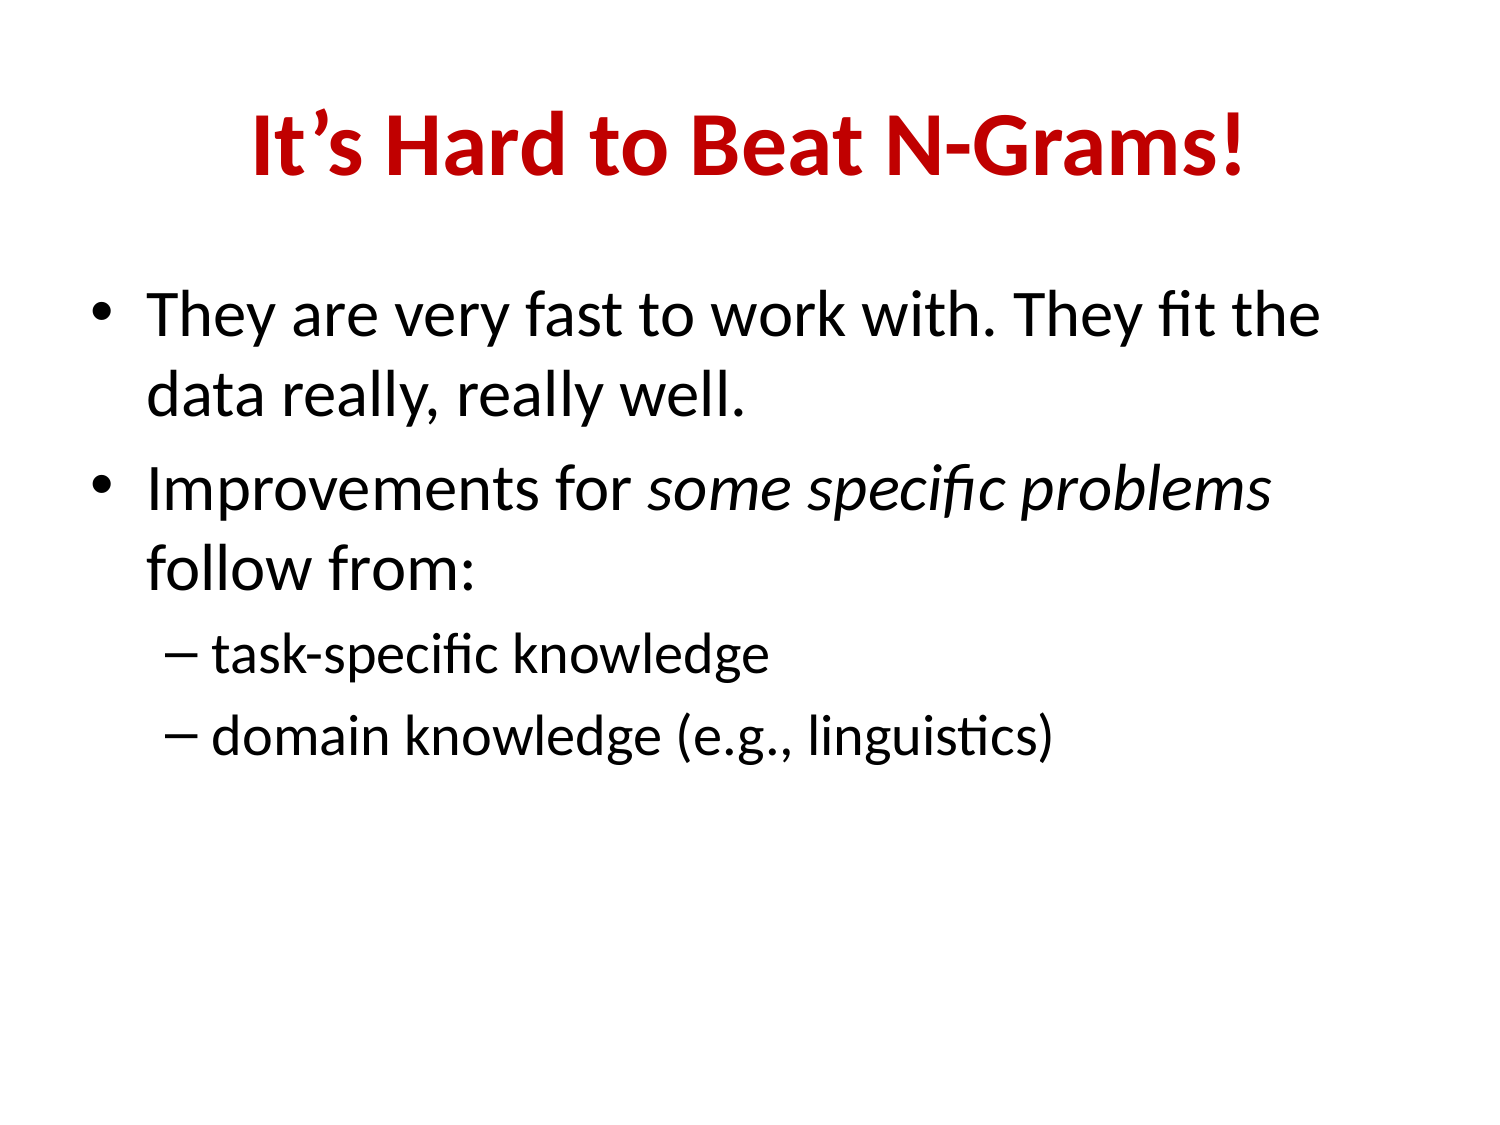

# It’s Hard to Beat N-Grams!
They are very fast to work with. They fit the data really, really well.
Improvements for some specific problems follow from:
task-specific knowledge
domain knowledge (e.g., linguistics)